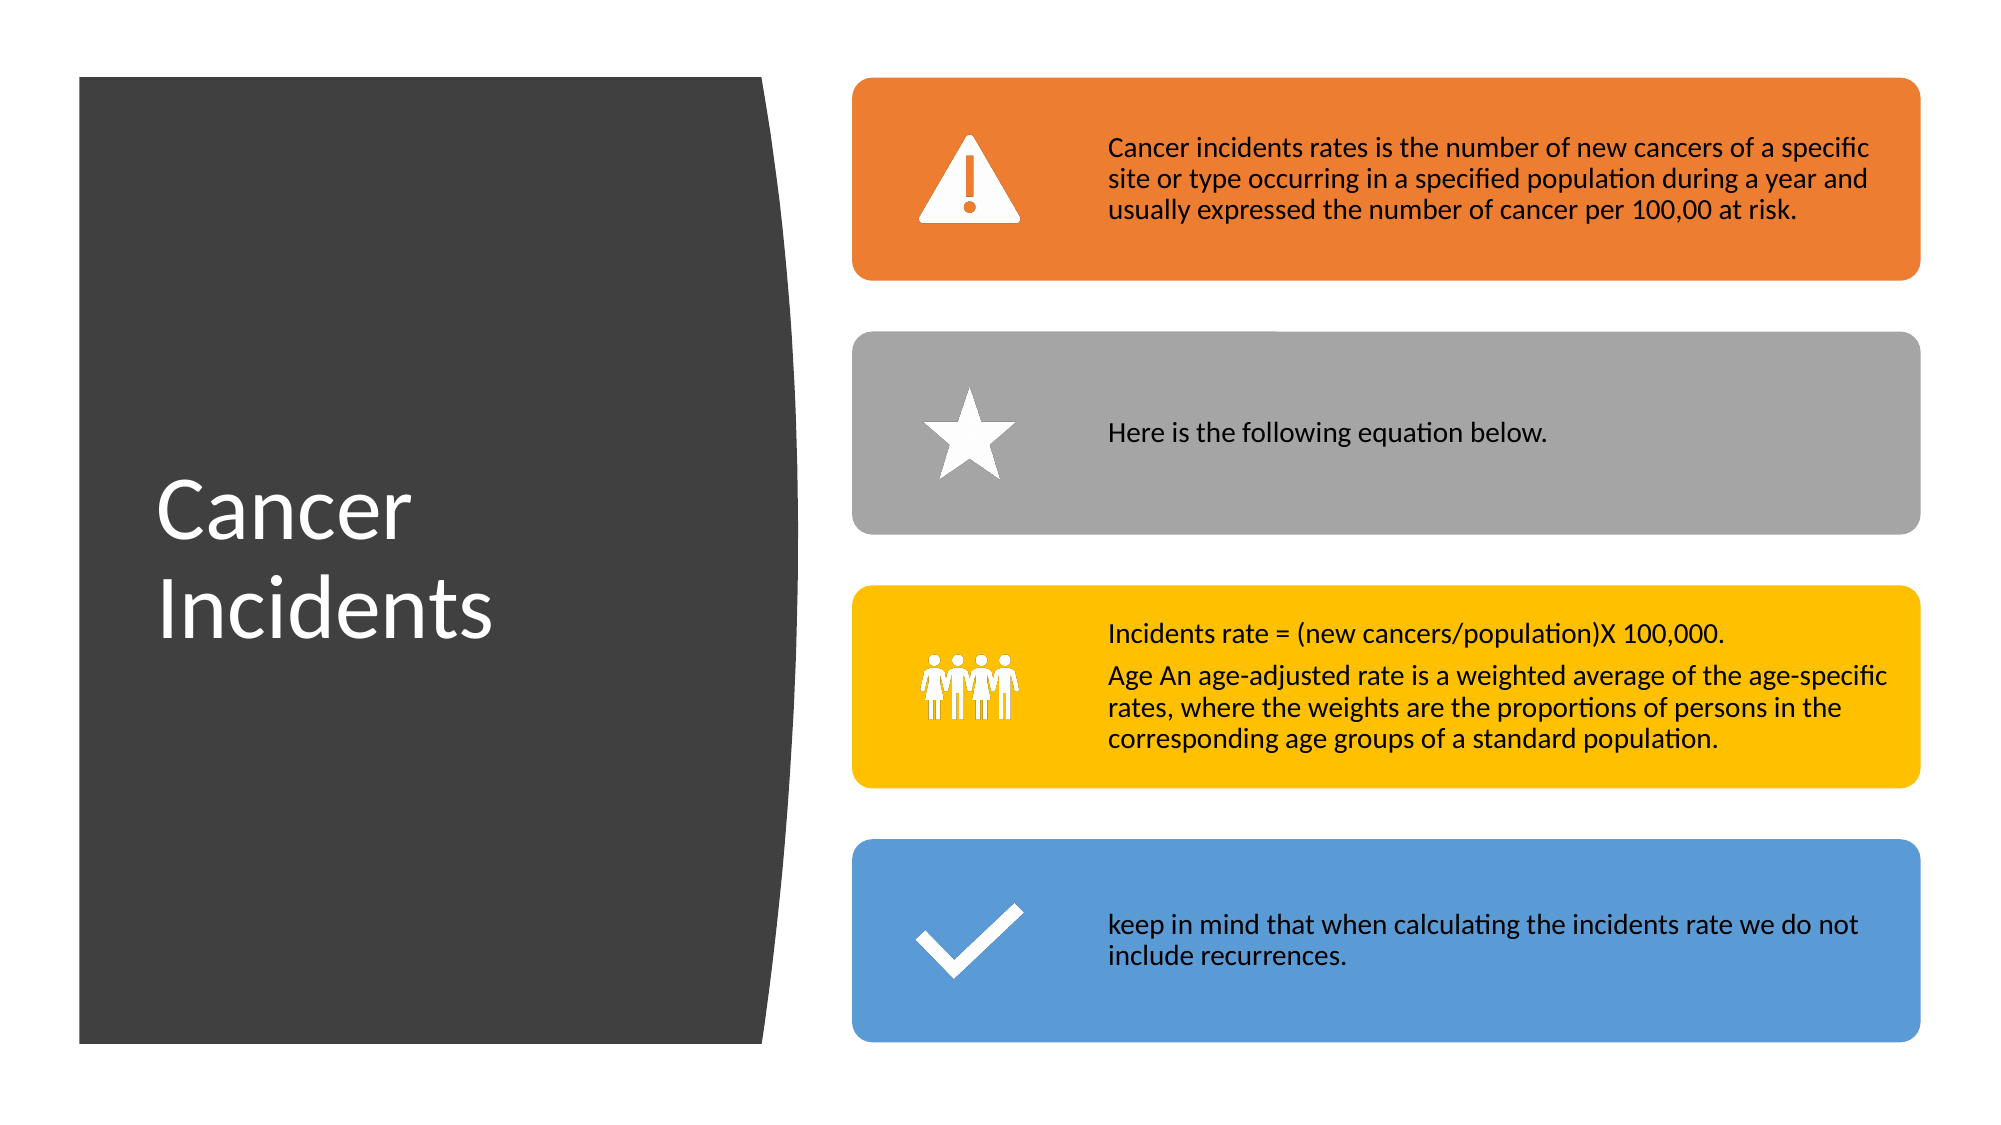

Cancer incidents rates is the number of new cancers of a specific site or type occurring in a specified population during a year and usually expressed the number of cancer per 100,00 at risk.
Here is the following equation below.
Incidents rate = (new cancers/population)X 100,000.
Age An age-adjusted rate is a weighted average of the age-specific rates, where the weights are the proportions of persons in the corresponding age groups of a standard population.
keep in mind that when calculating the incidents rate we do not include recurrences.

# Cancer Incidents